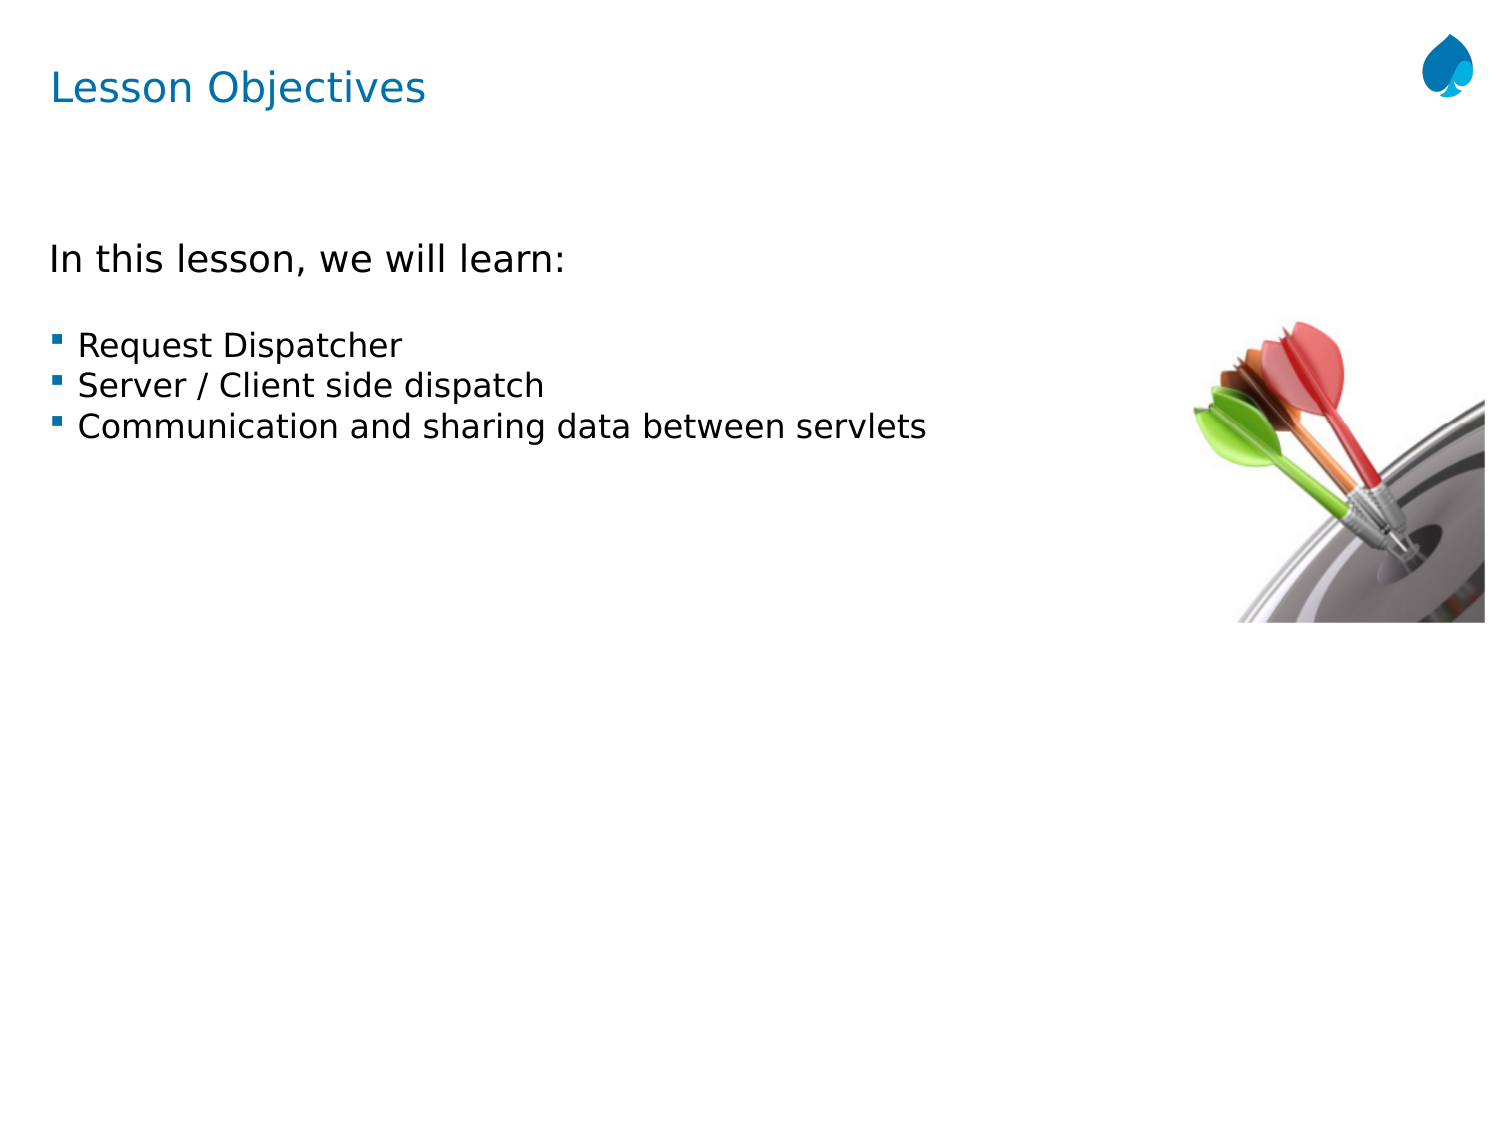

# Lesson Objectives
In this lesson, we will learn:

Request Dispatcher
Server / Client side dispatch
Communication and sharing data between servlets